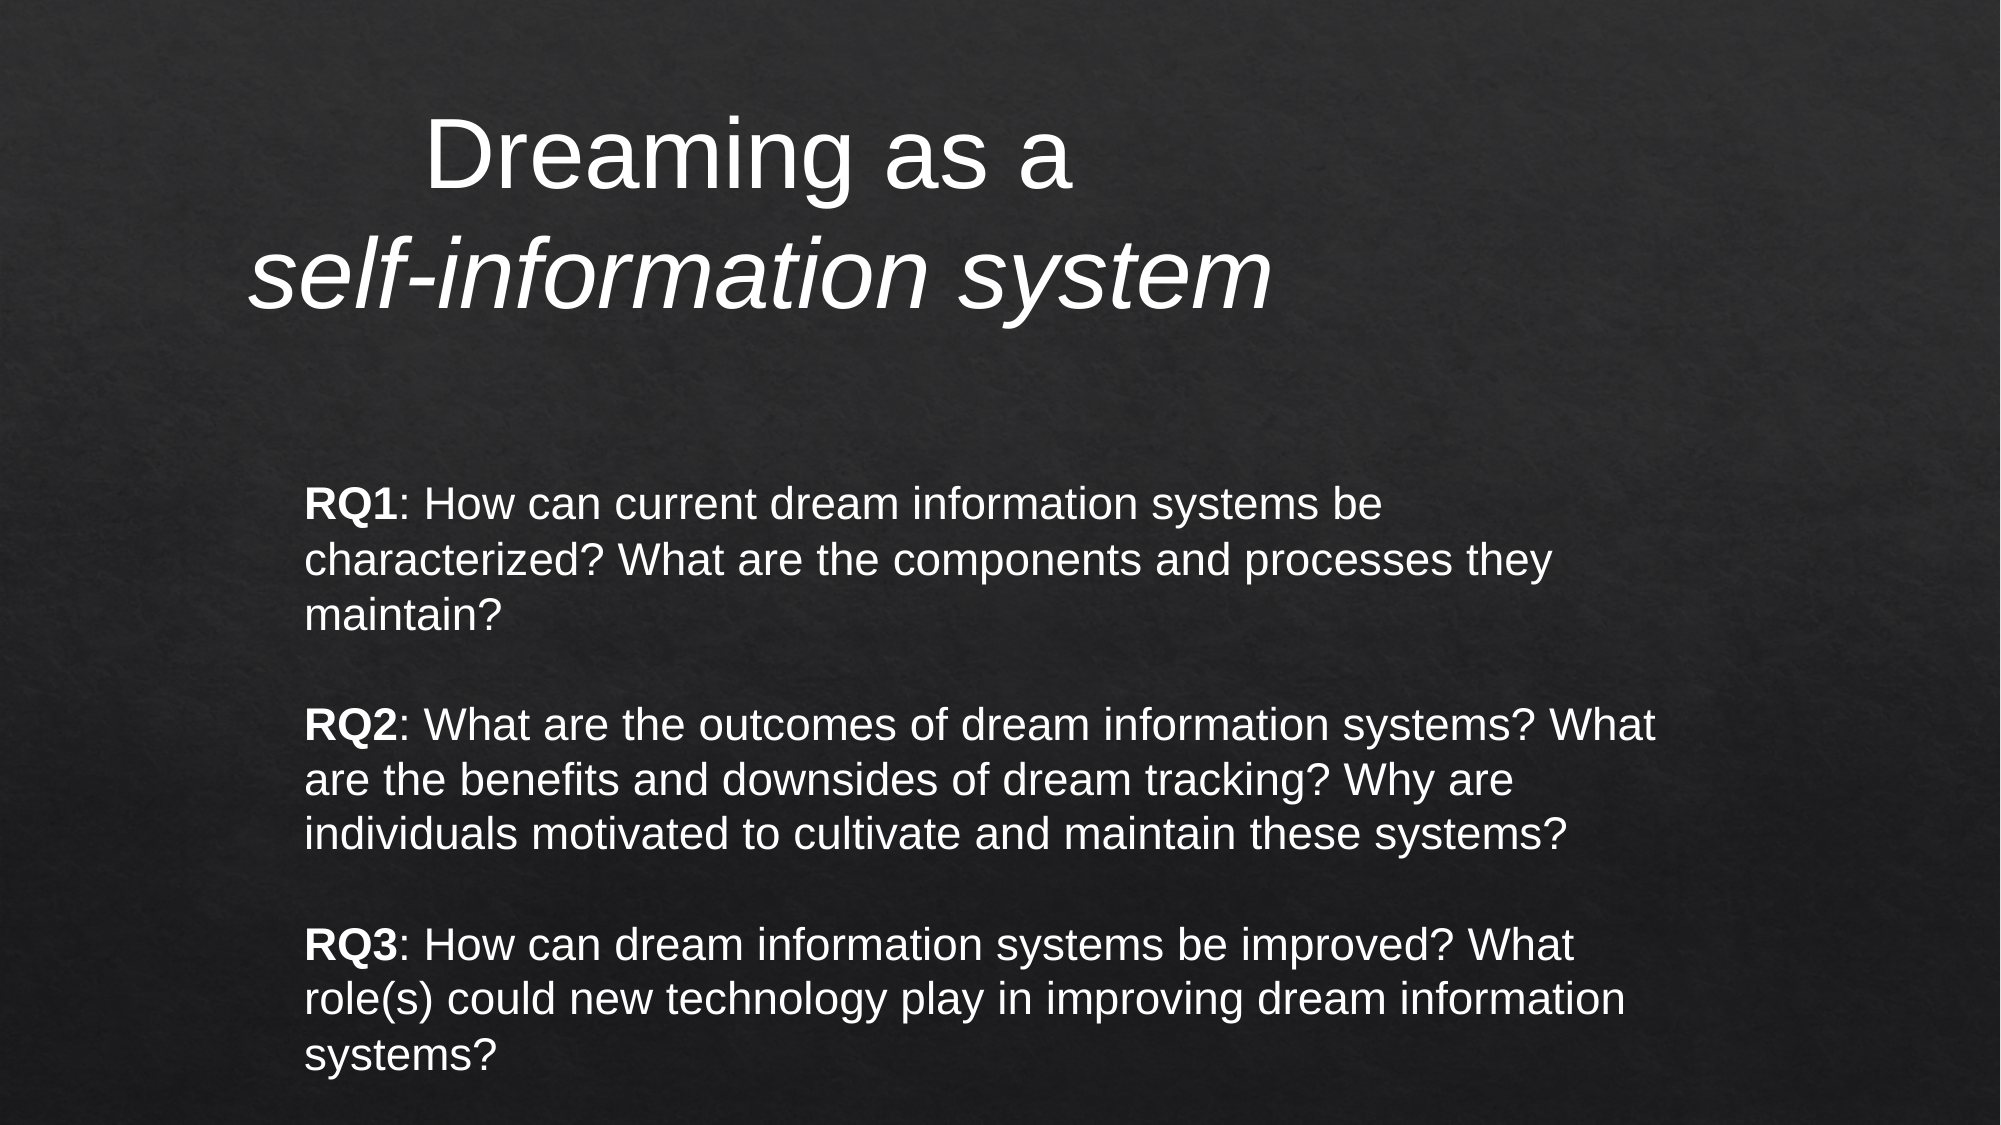

Dreaming as a
self-information system
RQ1: How can current dream information systems be characterized? What are the components and processes they maintain?

RQ2: What are the outcomes of dream information systems? What are the benefits and downsides of dream tracking? Why are individuals motivated to cultivate and maintain these systems?

RQ3: How can dream information systems be improved? What role(s) could new technology play in improving dream information systems?